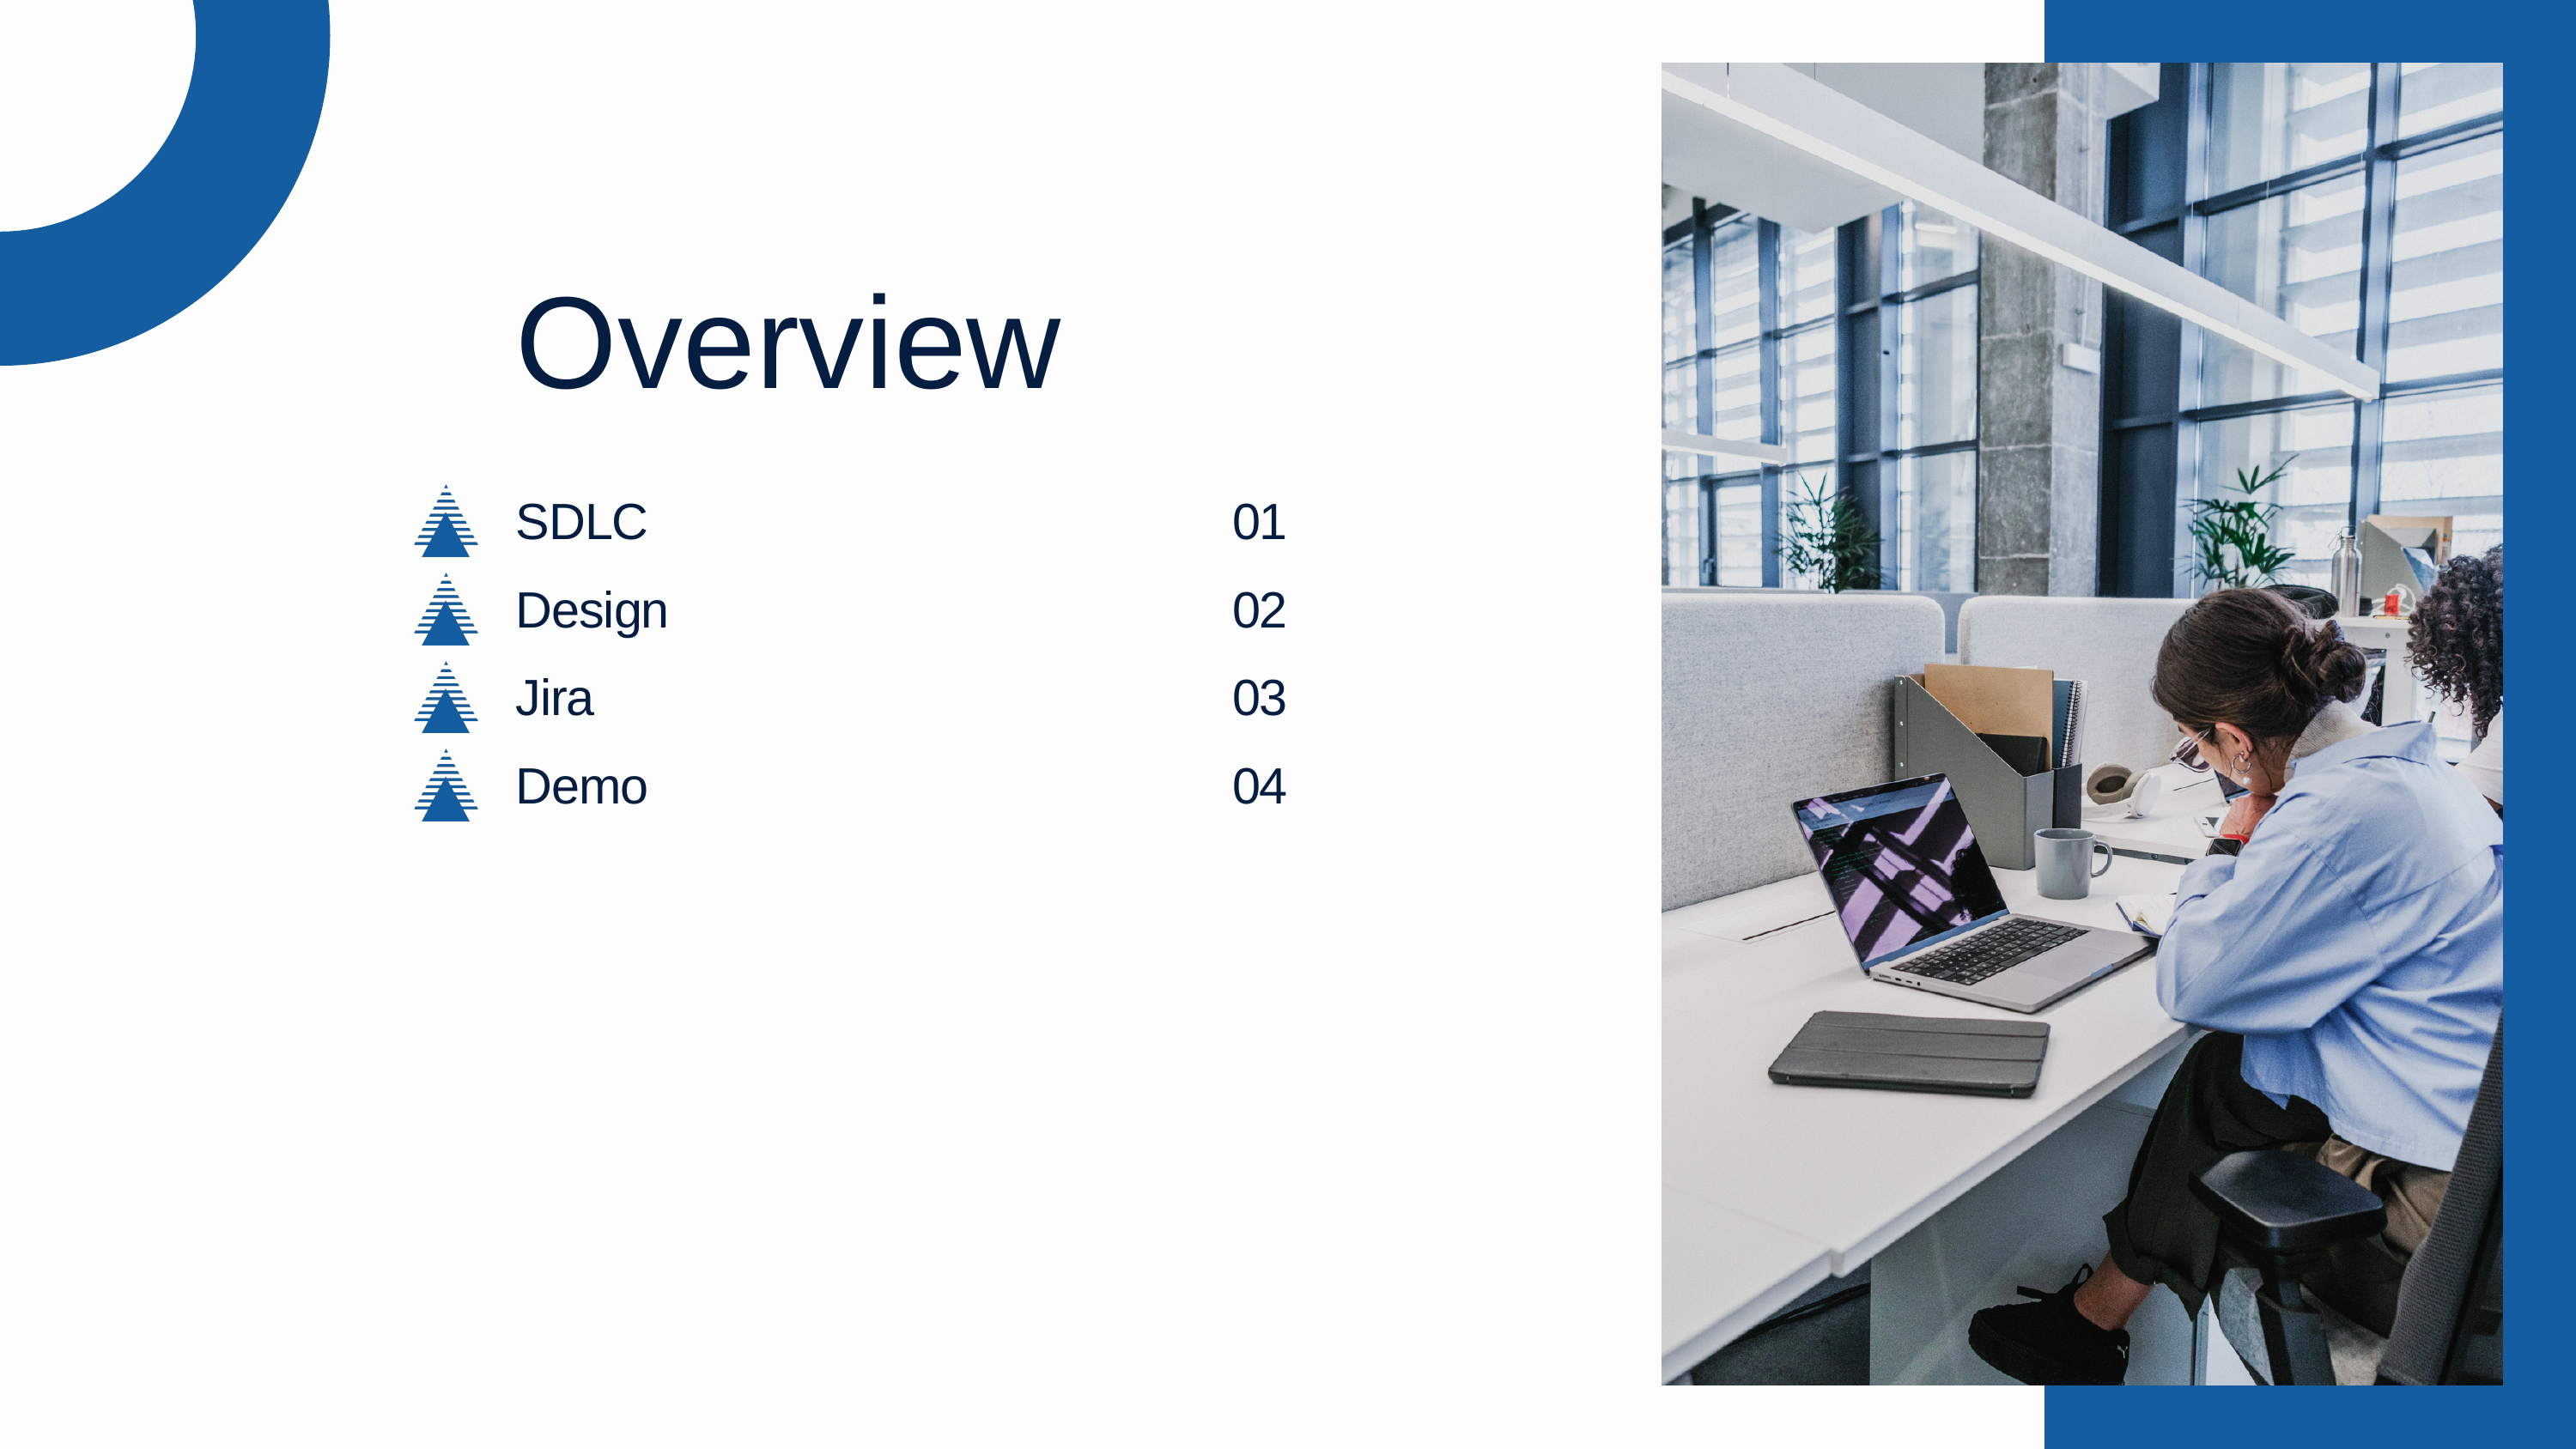

Overview
SDLC
01

Design
02

Jira
03

Demo
04